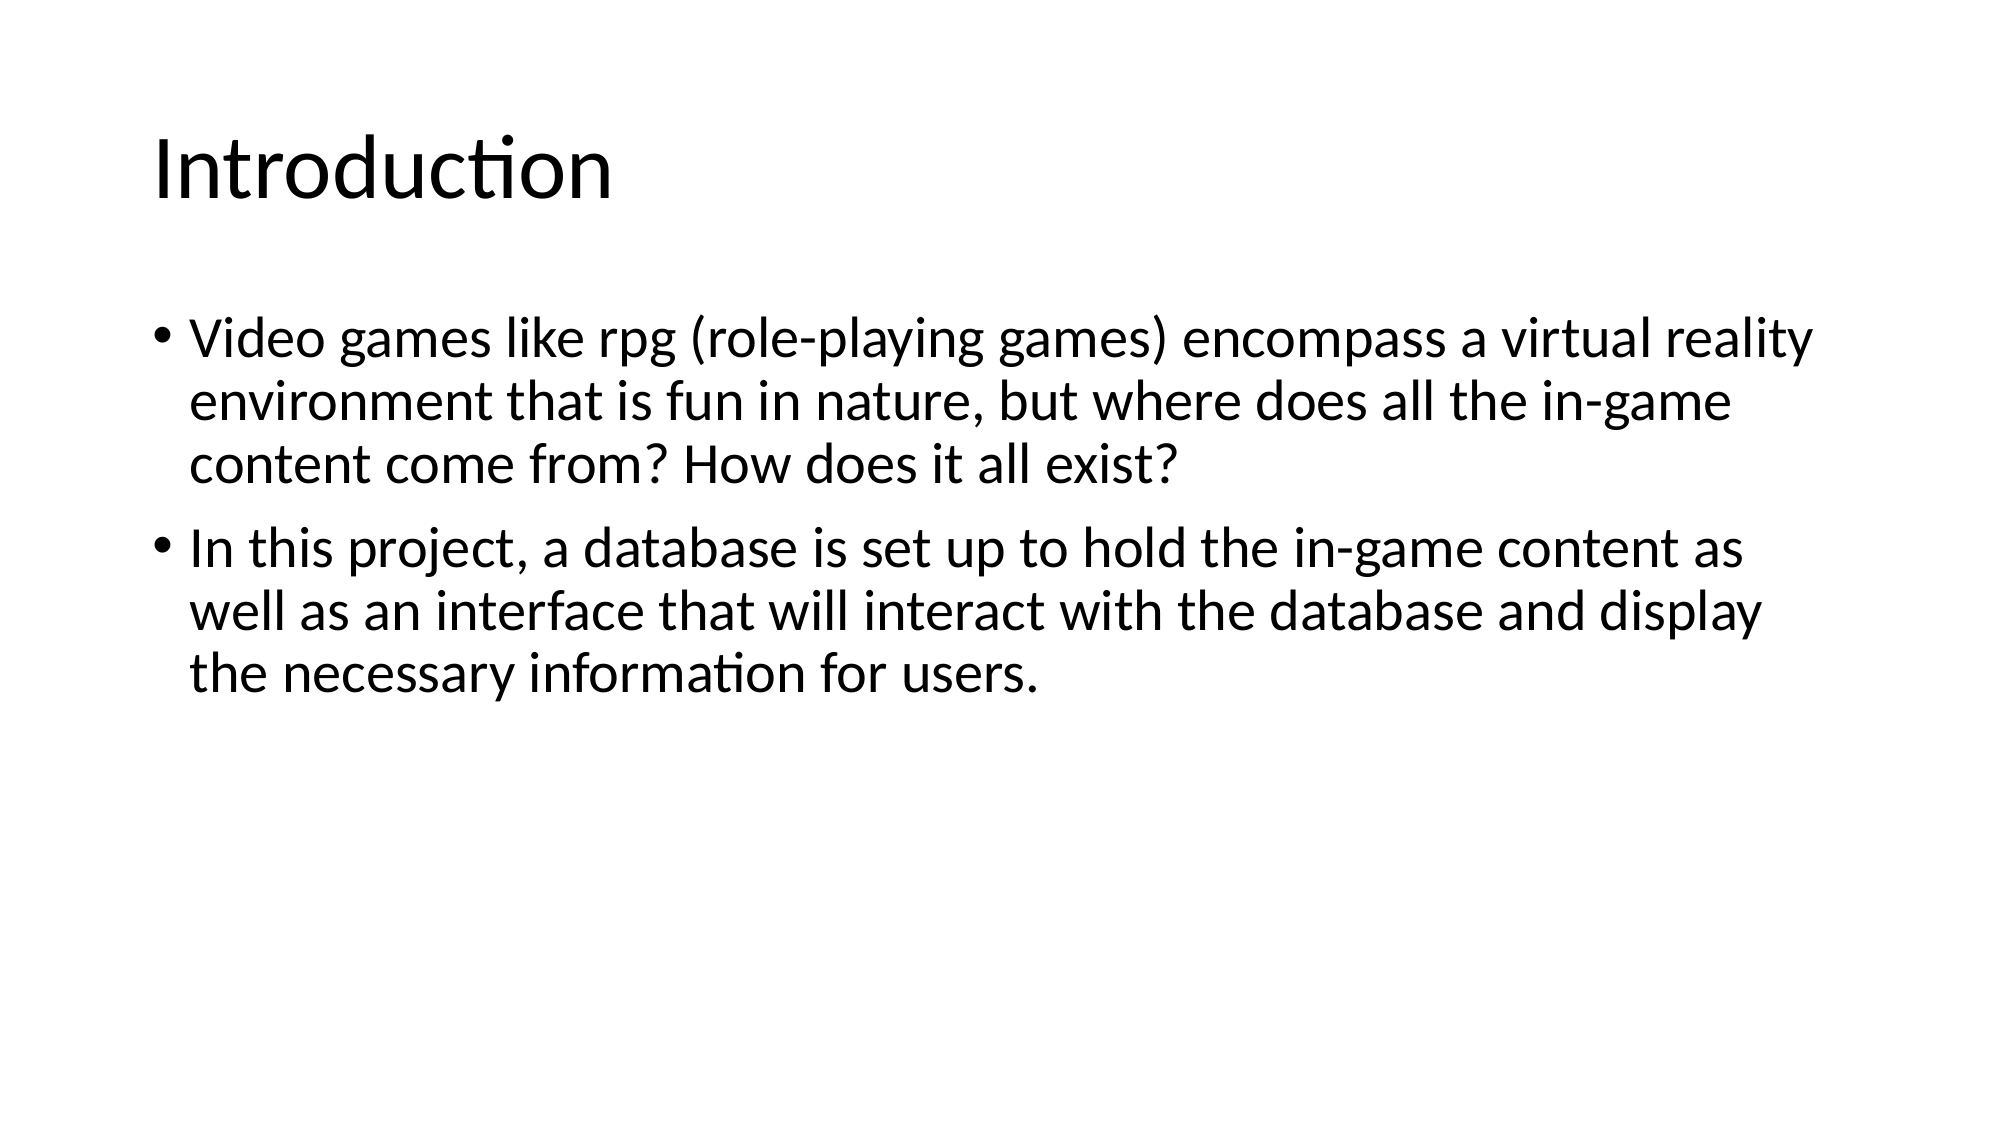

# Introduction
Video games like rpg (role-playing games) encompass a virtual reality environment that is fun in nature, but where does all the in-game content come from? How does it all exist?
In this project, a database is set up to hold the in-game content as well as an interface that will interact with the database and display the necessary information for users.